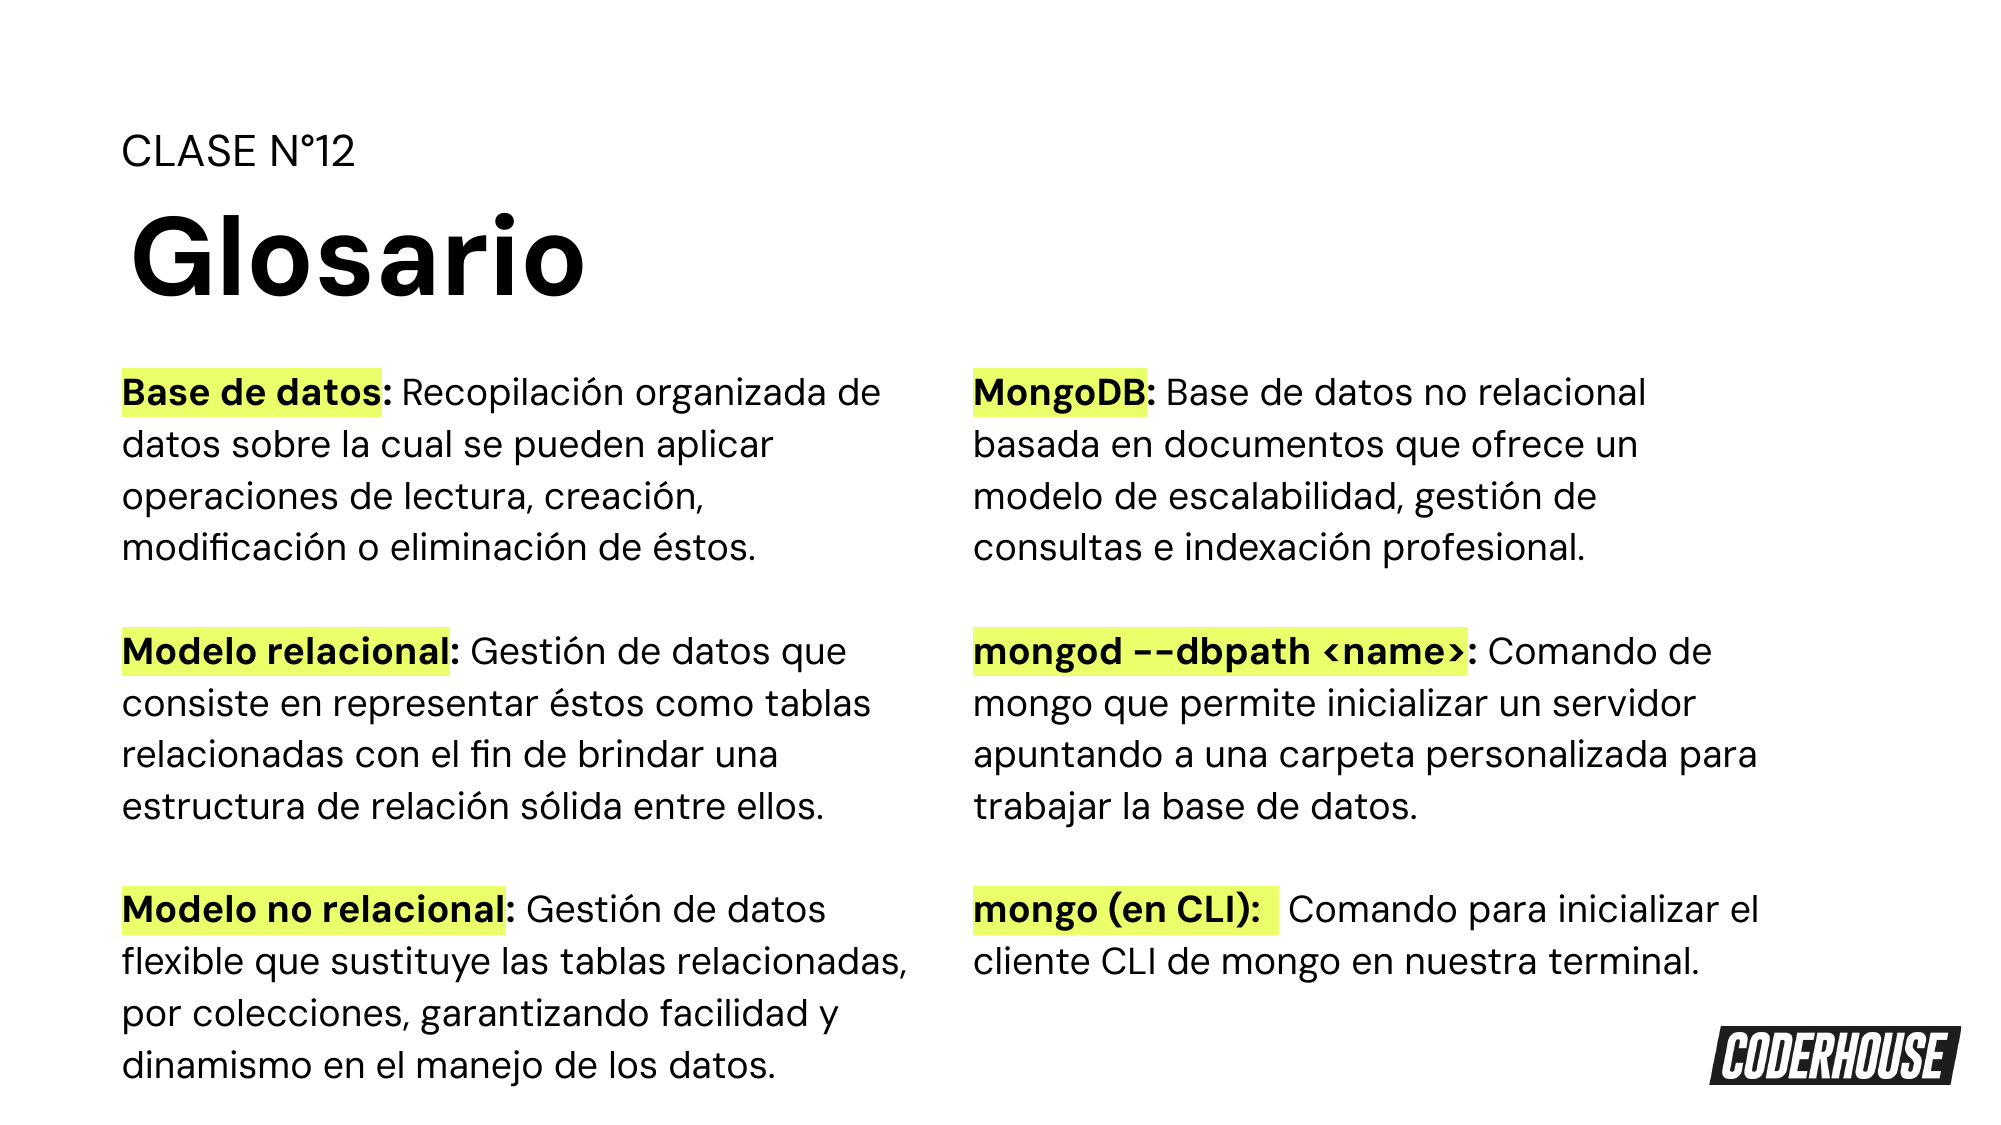

CLASE N°12
Glosario
Base de datos: Recopilación organizada de datos sobre la cual se pueden aplicar operaciones de lectura, creación, modificación o eliminación de éstos.

Modelo relacional: Gestión de datos que consiste en representar éstos como tablas relacionadas con el fin de brindar una estructura de relación sólida entre ellos.

Modelo no relacional: Gestión de datos flexible que sustituye las tablas relacionadas, por colecciones, garantizando facilidad y dinamismo en el manejo de los datos.
MongoDB: Base de datos no relacional basada en documentos que ofrece un modelo de escalabilidad, gestión de consultas e indexación profesional.

mongod --dbpath <name>: Comando de mongo que permite inicializar un servidor apuntando a una carpeta personalizada para trabajar la base de datos.

mongo (en CLI):   Comando para inicializar el cliente CLI de mongo en nuestra terminal.